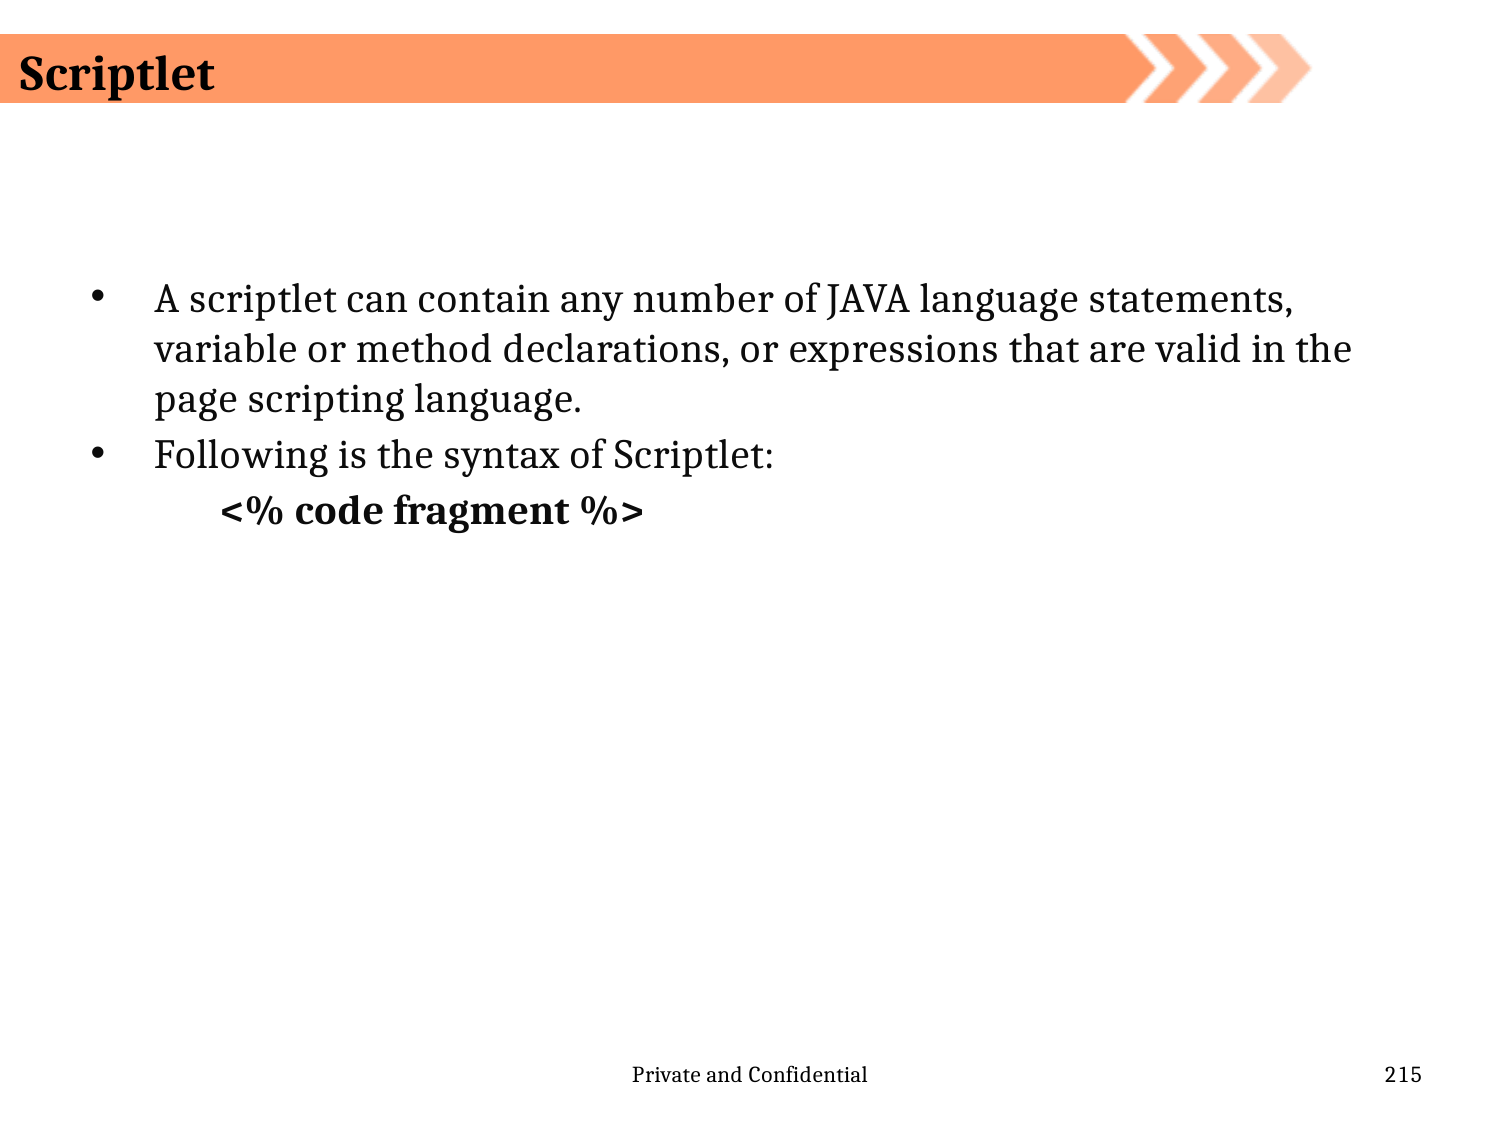

# Scriptlet
A scriptlet can contain any number of JAVA language statements, variable or method declarations, or expressions that are valid in the page scripting language.
Following is the syntax of Scriptlet:
      	<% code fragment %>